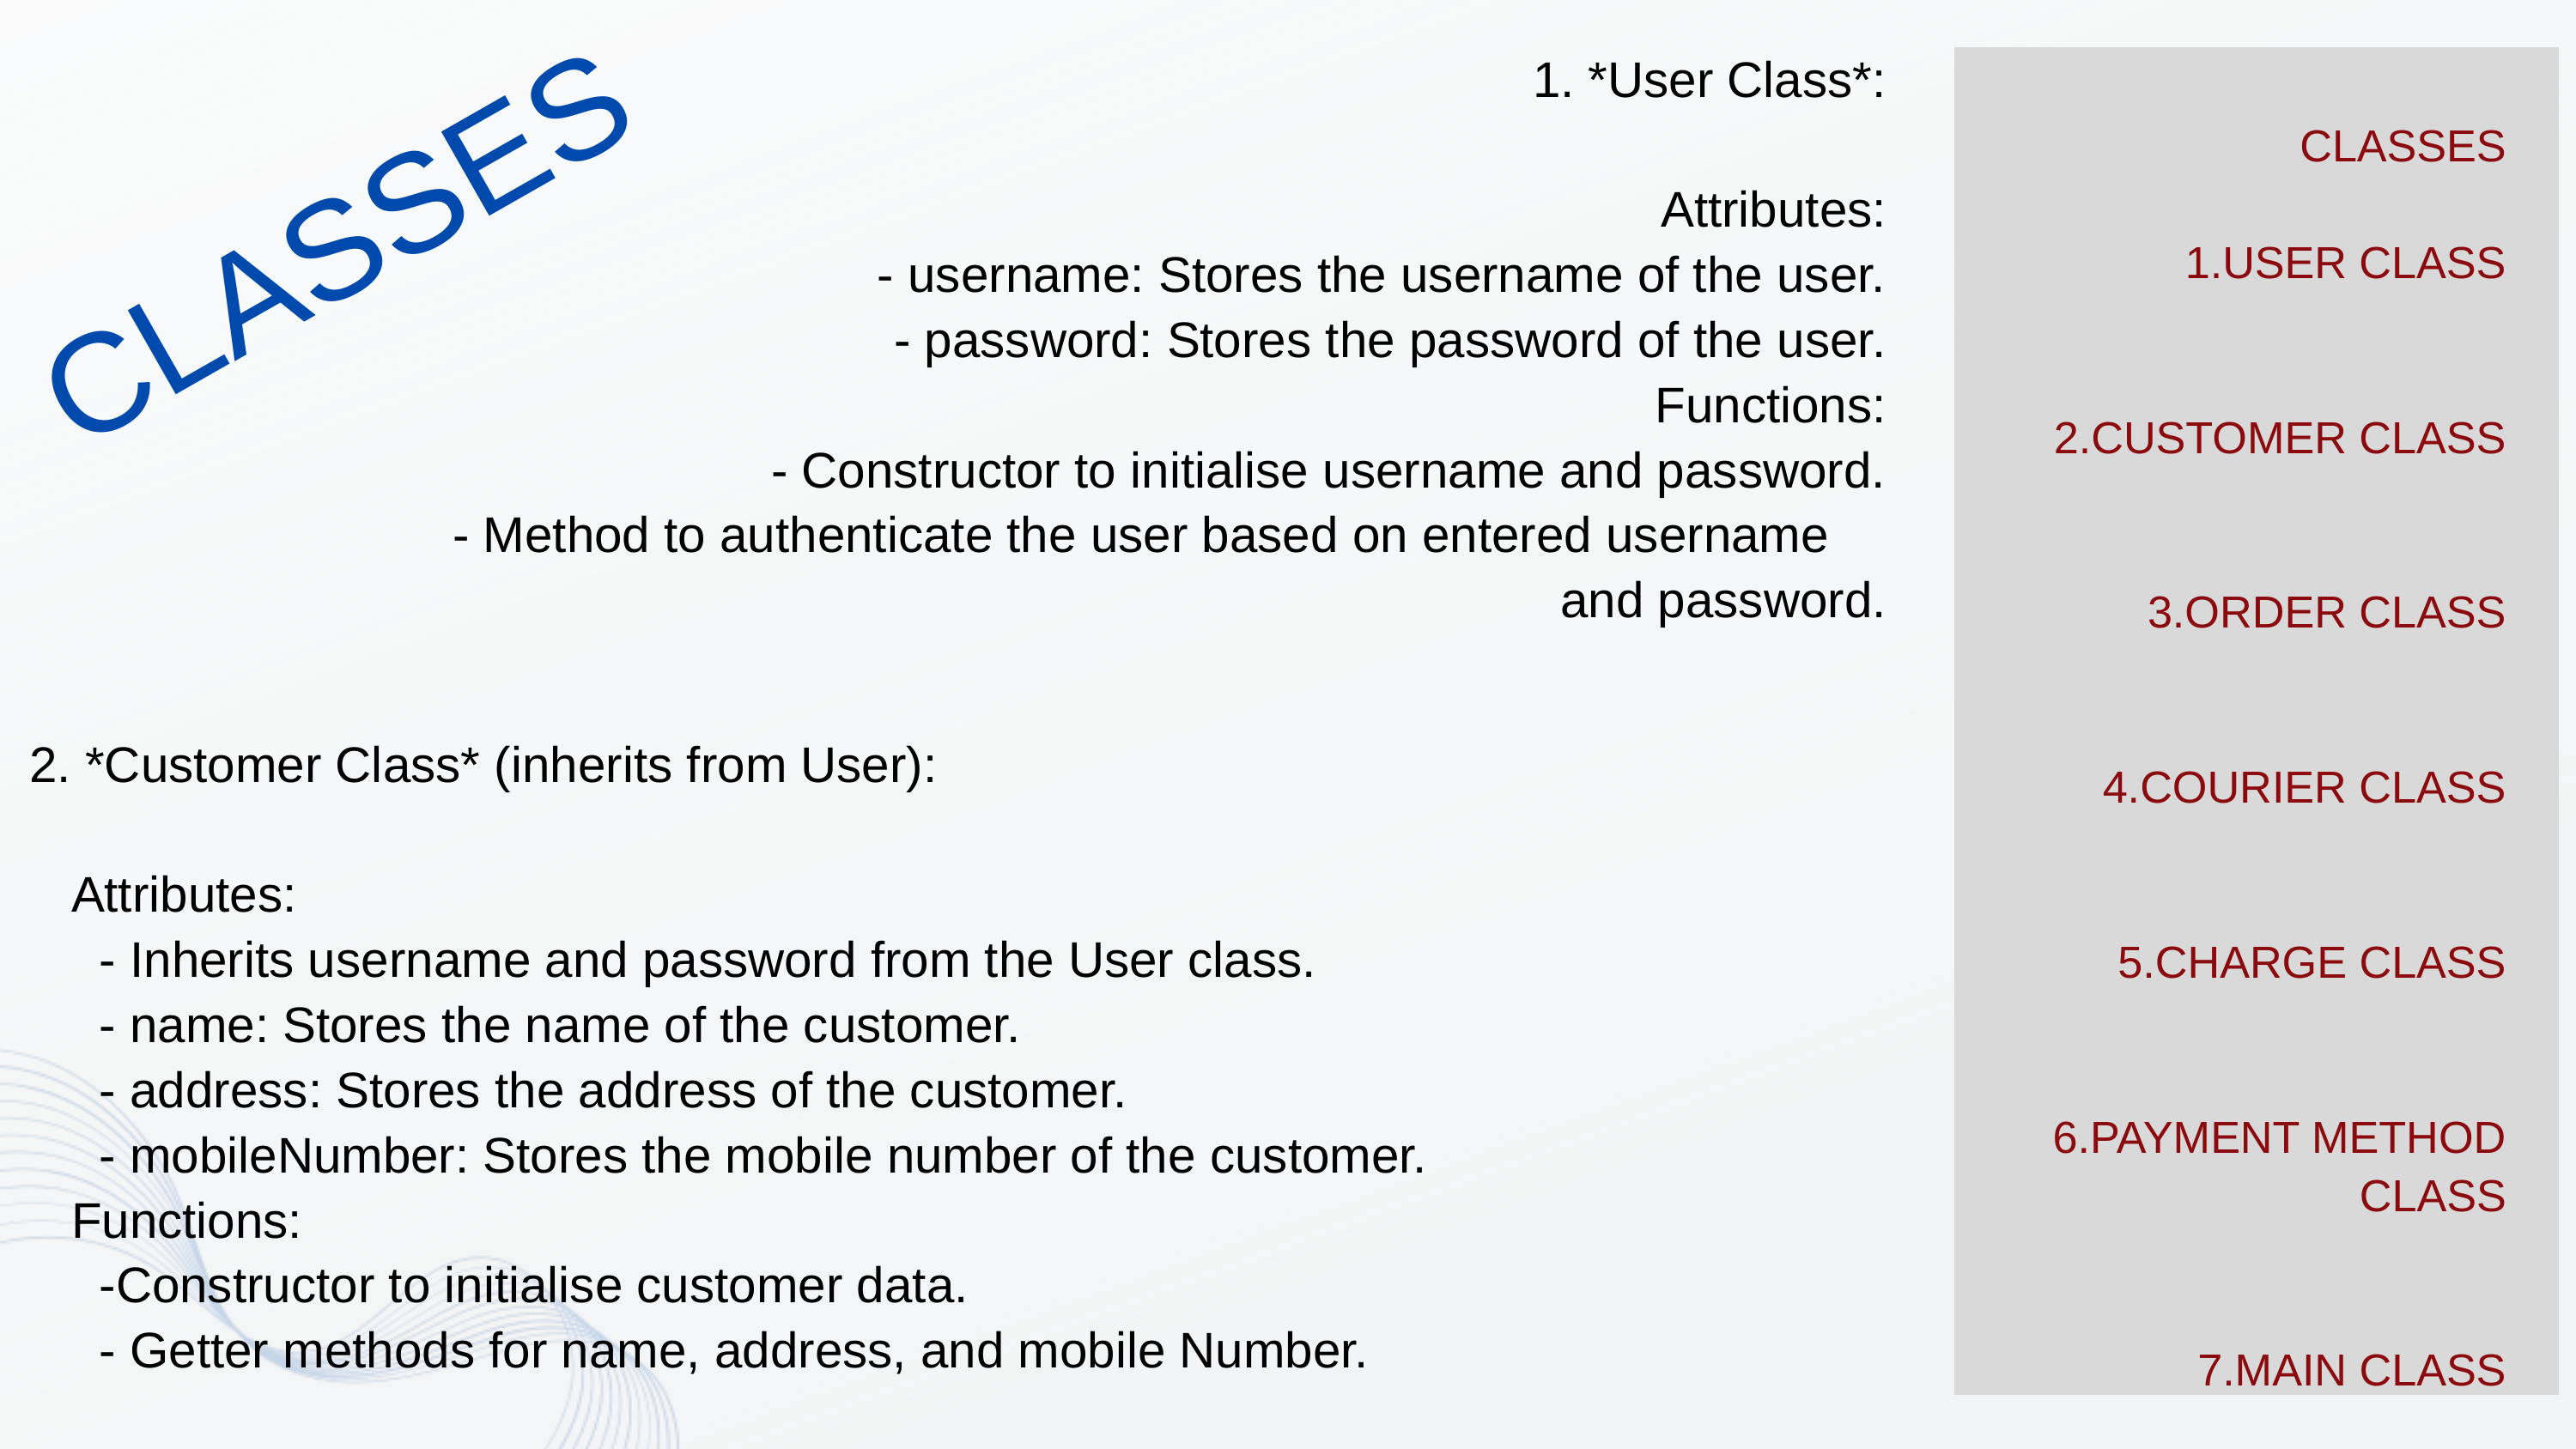

CLASSES

1.USER CLASS

2.CUSTOMER CLASS

3.ORDER CLASS

4.COURIER CLASS

5.CHARGE CLASS

6.PAYMENT METHOD CLASS

7.MAIN CLASS

1. *User Class*:

   Attributes:
     - username: Stores the username of the user.
     - password: Stores the password of the user.
   Functions:
     - Constructor to initialise username and password.
    - Method to authenticate the user based on entered username
      and password.

CLASSES

2. *Customer Class* (inherits from User):

   Attributes:
     - Inherits username and password from the User class.
     - name: Stores the name of the customer.
     - address: Stores the address of the customer.
     - mobileNumber: Stores the mobile number of the customer.
   Functions:
     -Constructor to initialise customer data.
     - Getter methods for name, address, and mobile Number.